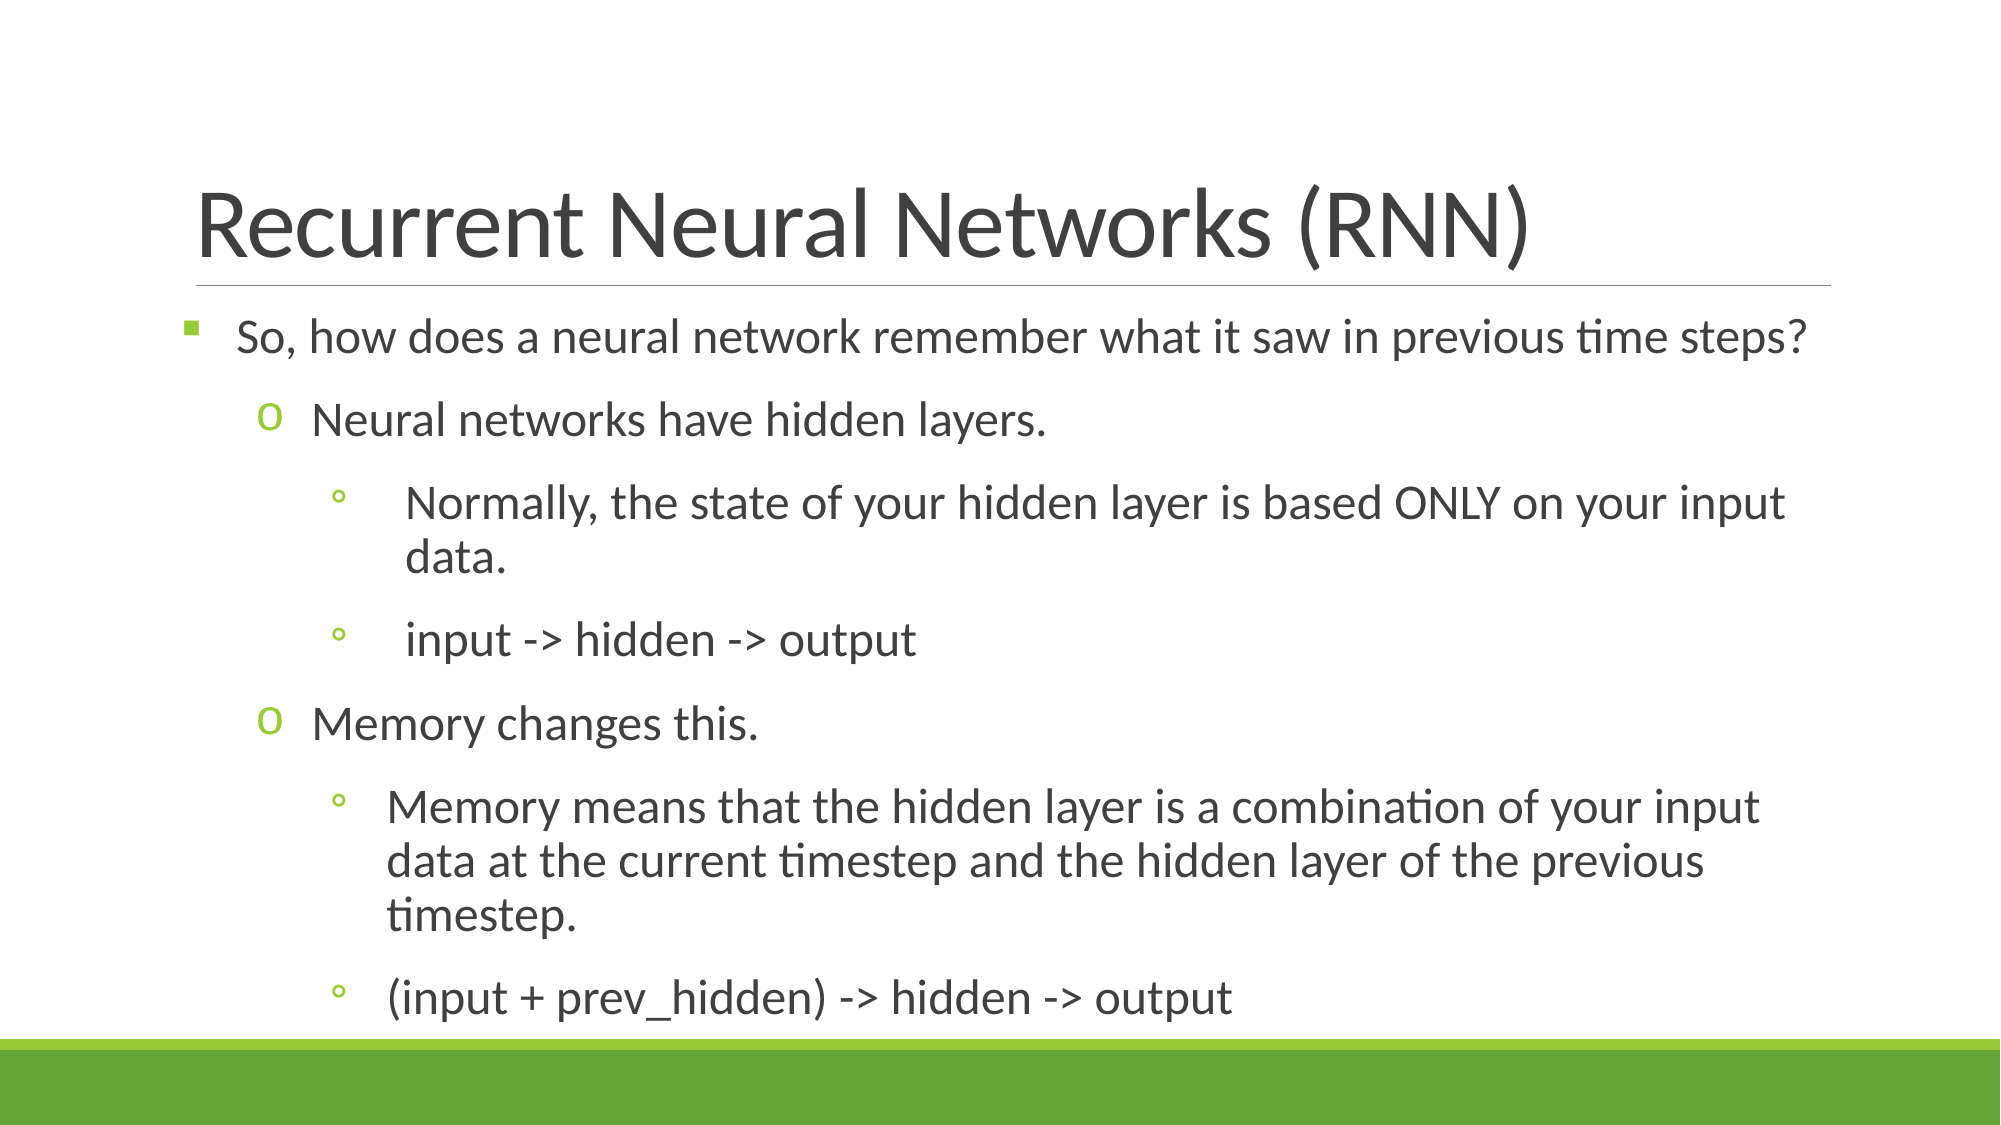

# Recurrent Neural Networks (RNN)
So, how does a neural network remember what it saw in previous time steps?
Neural networks have hidden layers.
Normally, the state of your hidden layer is based ONLY on your input data.
input -> hidden -> output
Memory changes this.
Memory means that the hidden layer is a combination of your input data at the current timestep and the hidden layer of the previous timestep.
(input + prev_hidden) -> hidden -> output